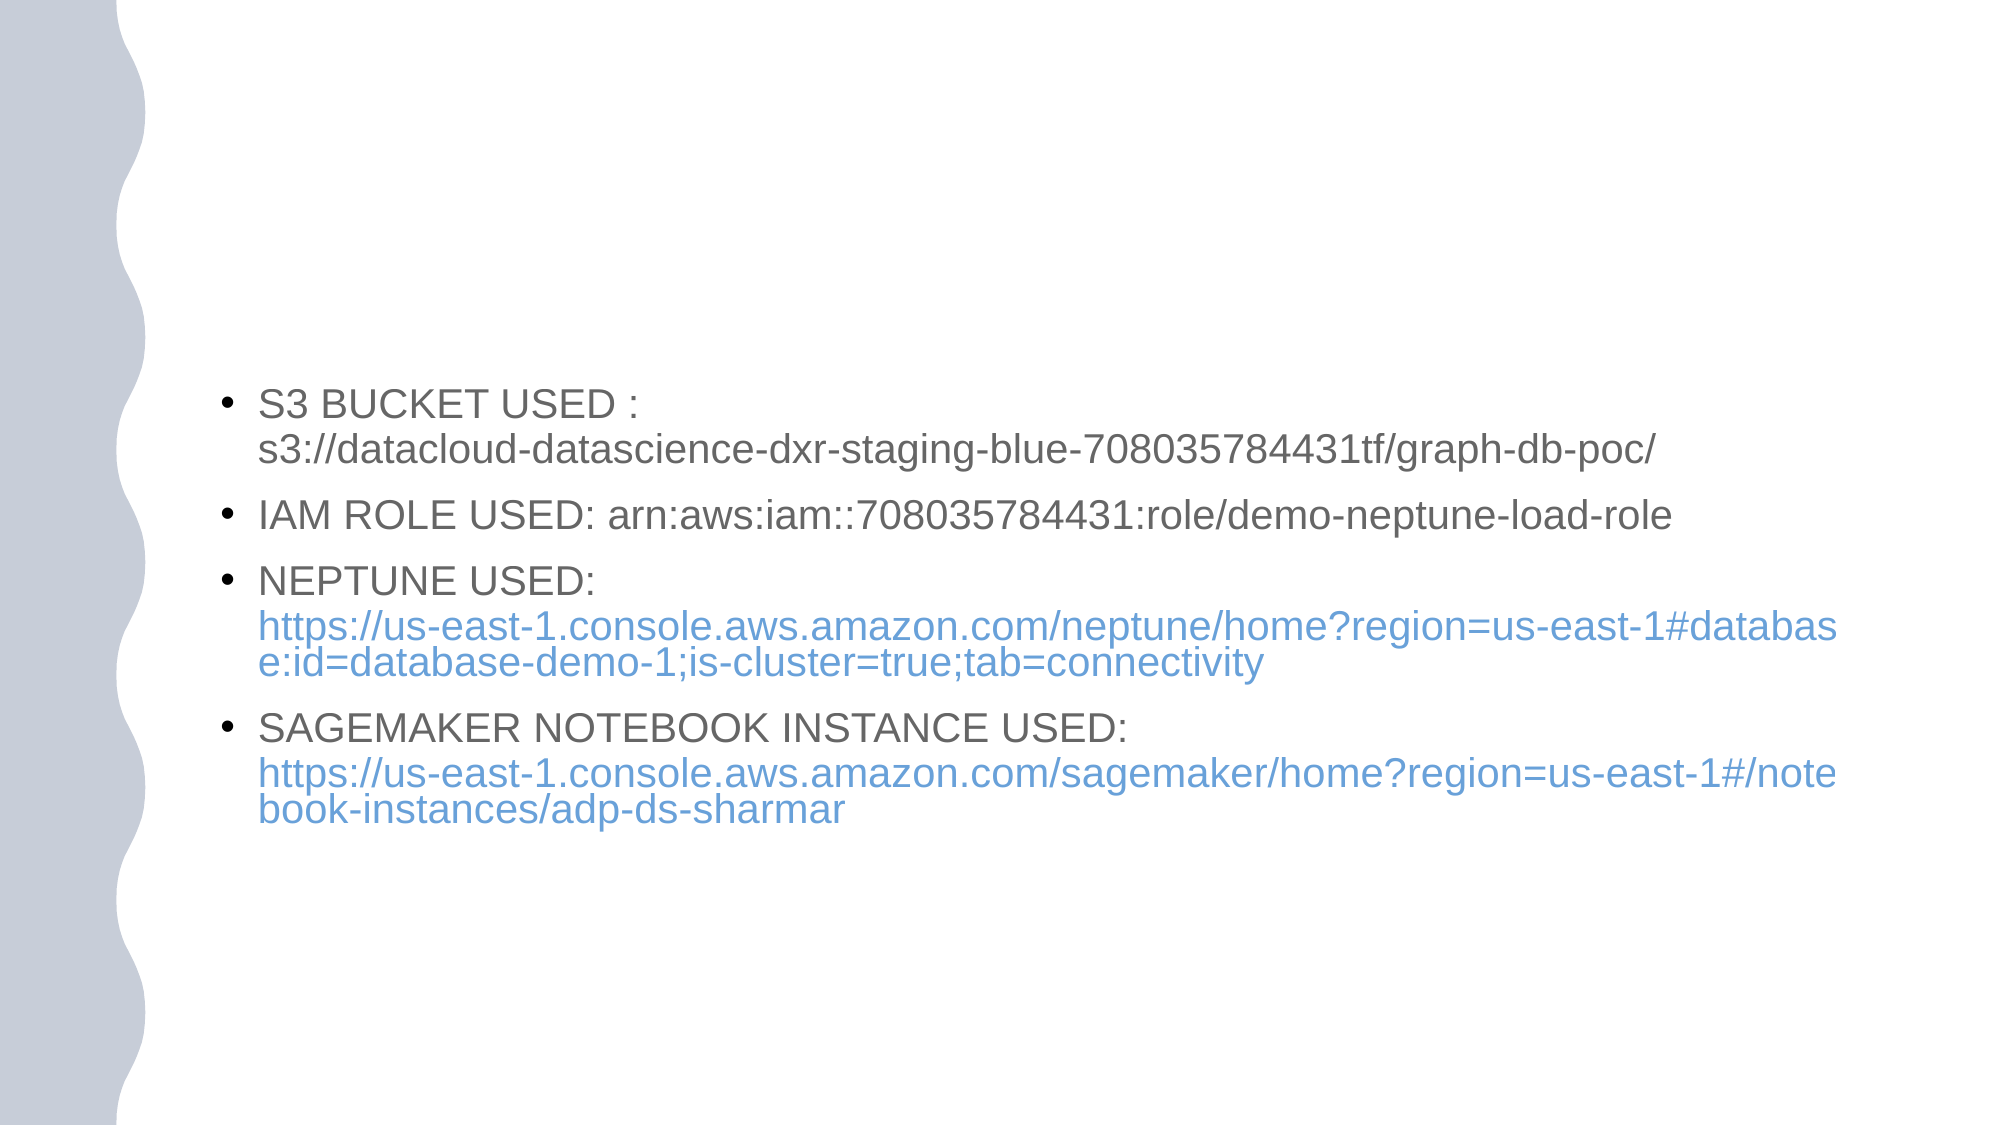

S3 BUCKET USED : s3://datacloud-datascience-dxr-staging-blue-708035784431tf/graph-db-poc/
IAM ROLE USED: arn:aws:iam::708035784431:role/demo-neptune-load-role
NEPTUNE USED: https://us-east-1.console.aws.amazon.com/neptune/home?region=us-east-1#database:id=database-demo-1;is-cluster=true;tab=connectivity
SAGEMAKER NOTEBOOK INSTANCE USED: https://us-east-1.console.aws.amazon.com/sagemaker/home?region=us-east-1#/notebook-instances/adp-ds-sharmar